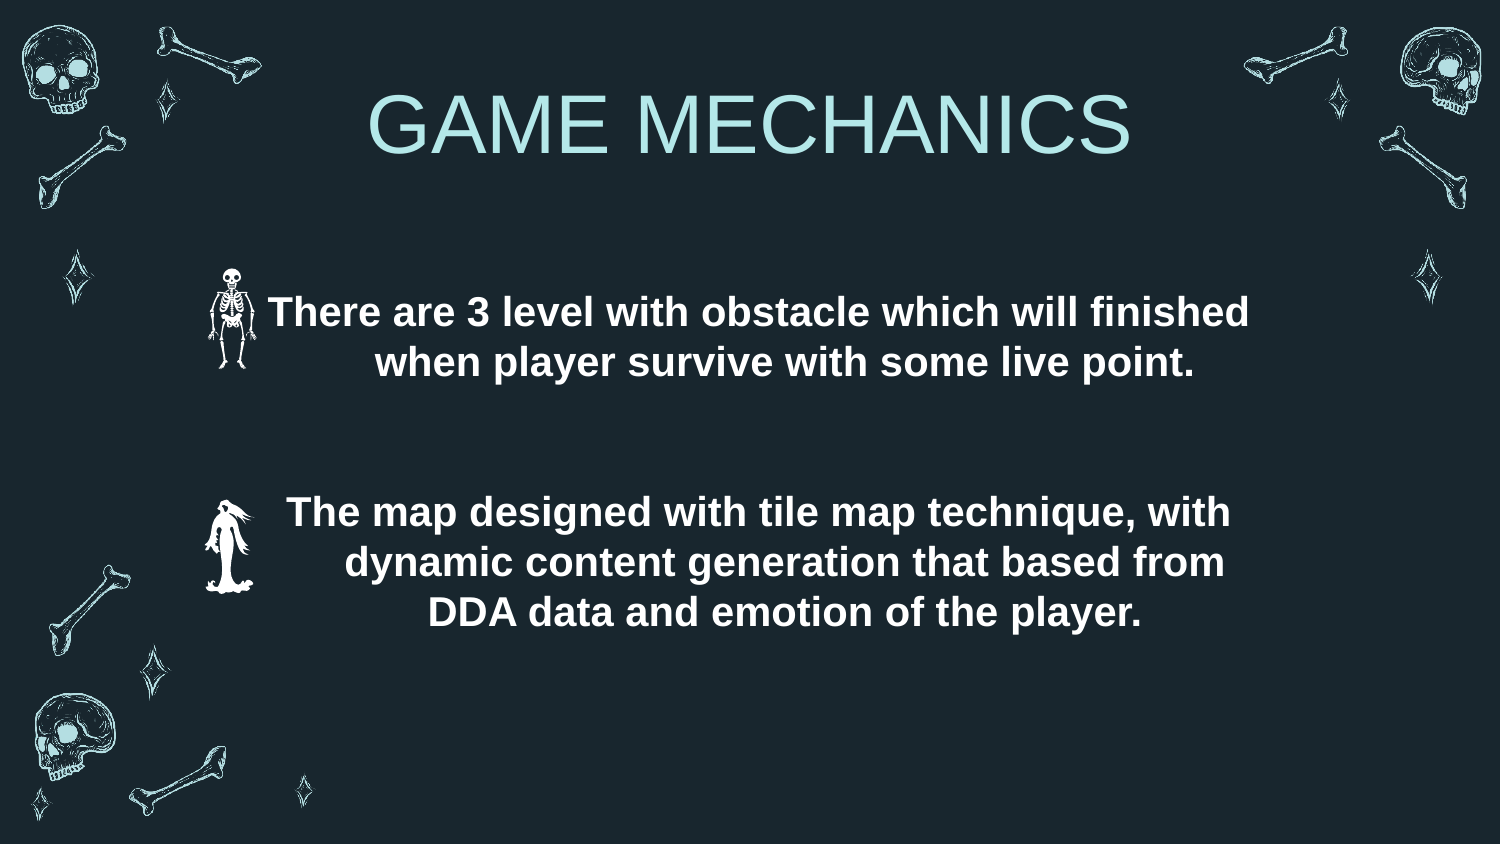

# GAME MECHANICS

There are 3 level with obstacle which will finished when player survive with some live point.

The map designed with tile map technique, with dynamic content generation that based from DDA data and emotion of the player.